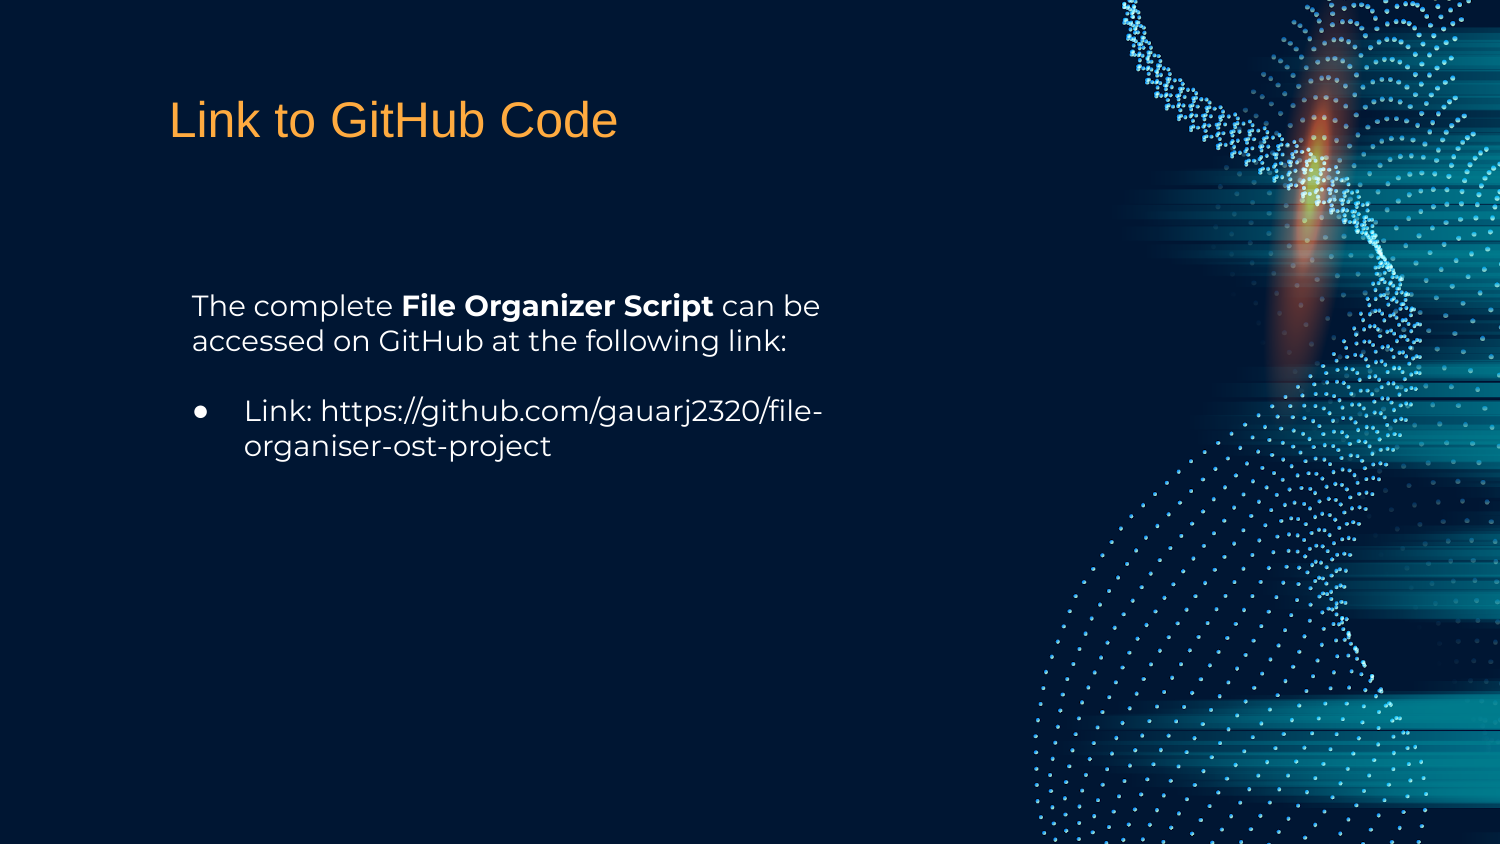

# Link to GitHub Code
The complete File Organizer Script can be accessed on GitHub at the following link:

Link: https://github.com/gauarj2320/file-organiser-ost-project